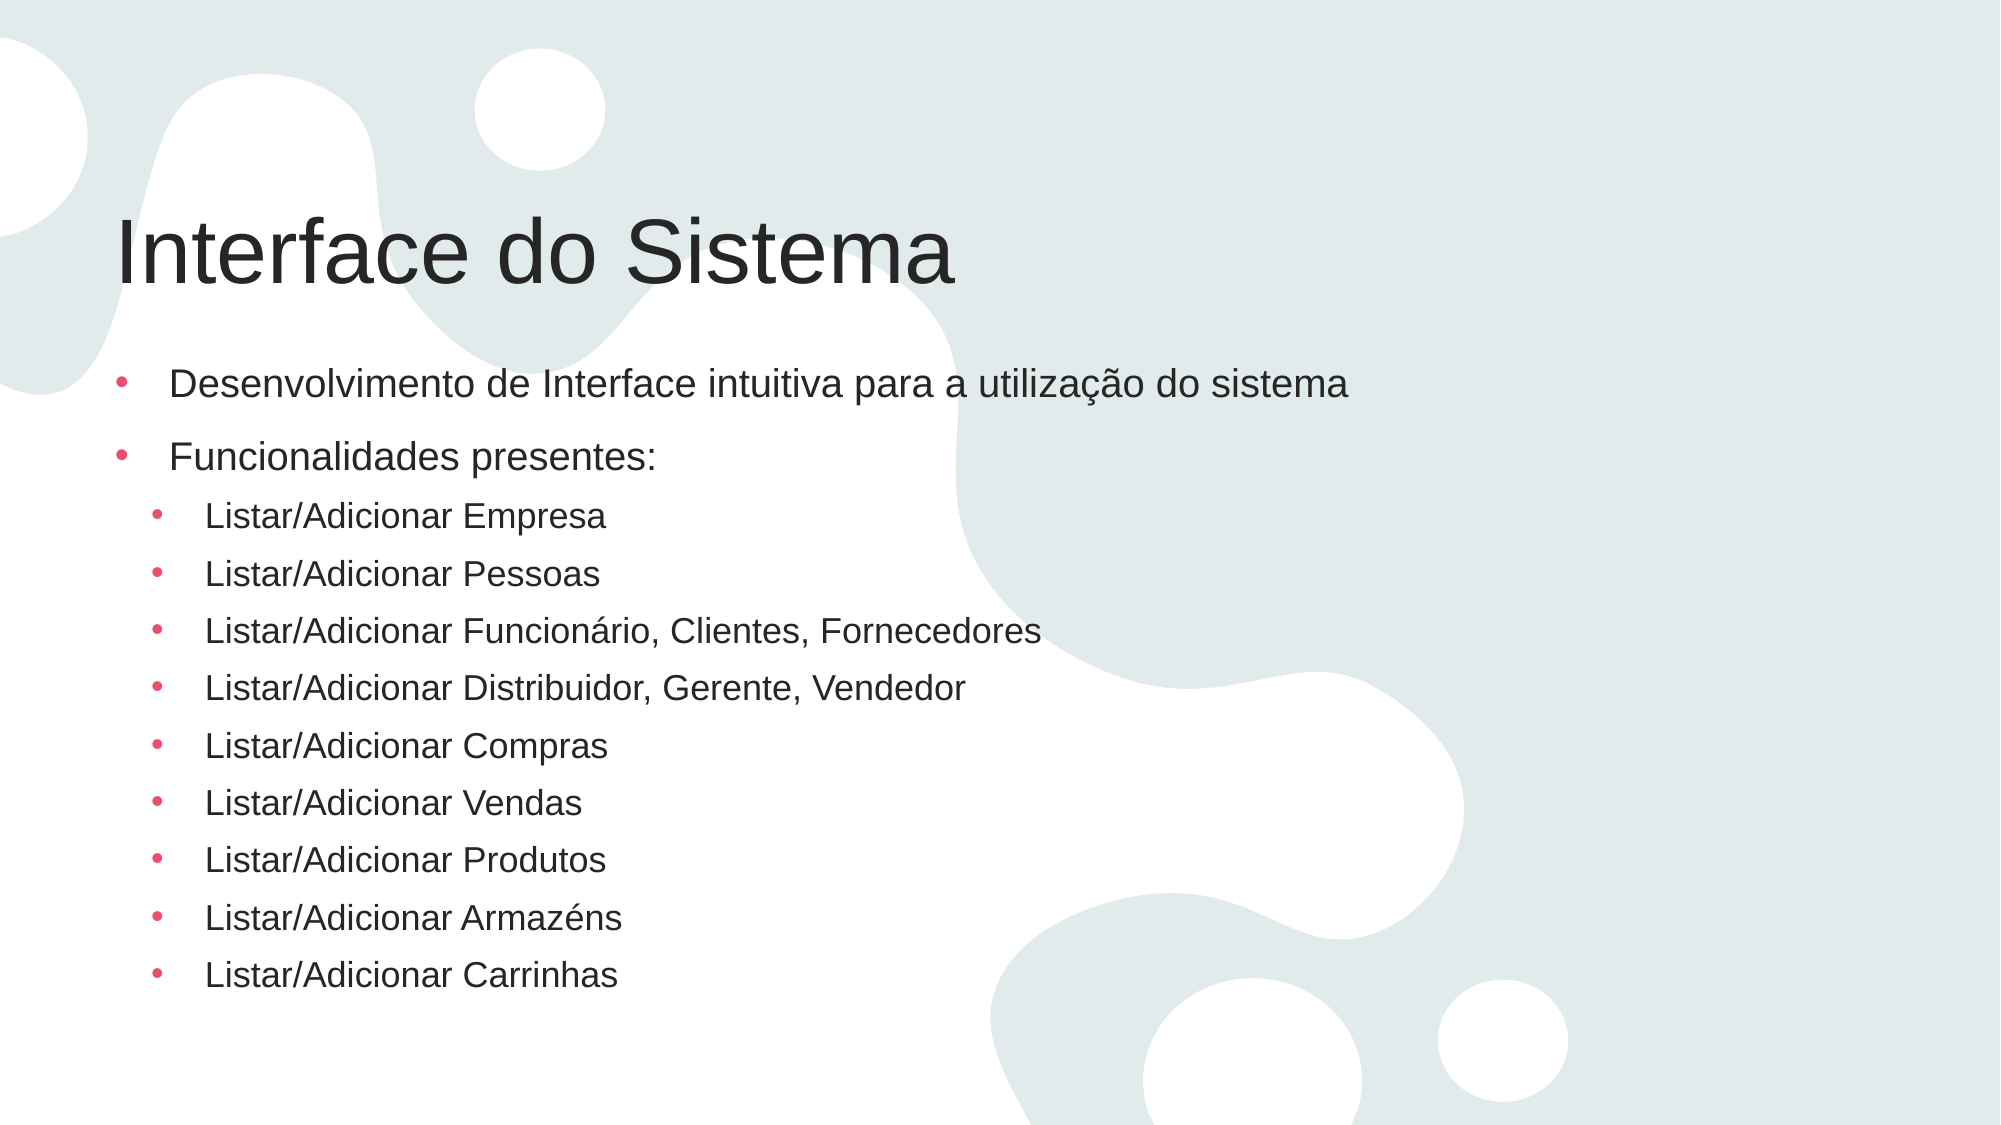

# Interface do Sistema
Desenvolvimento de Interface intuitiva para a utilização do sistema
Funcionalidades presentes:
Listar/Adicionar Empresa
Listar/Adicionar Pessoas
Listar/Adicionar Funcionário, Clientes, Fornecedores
Listar/Adicionar Distribuidor, Gerente, Vendedor
Listar/Adicionar Compras
Listar/Adicionar Vendas
Listar/Adicionar Produtos
Listar/Adicionar Armazéns
Listar/Adicionar Carrinhas